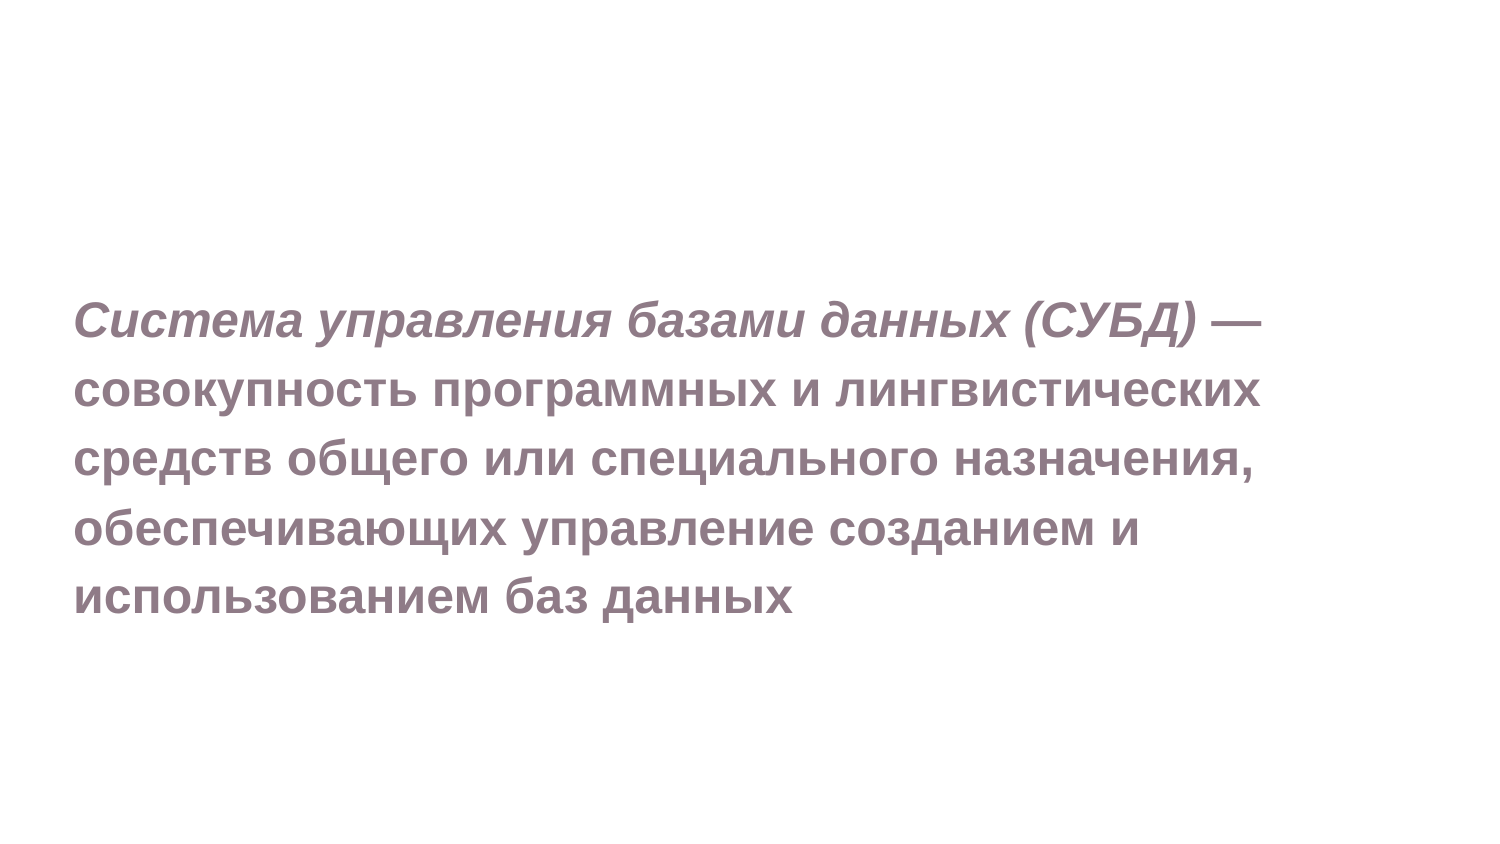

Система управления базами данных (СУБД) — совокупность программных и лингвистических средств общего или специального назначения, обеспечивающих управление созданием и использованием баз данных